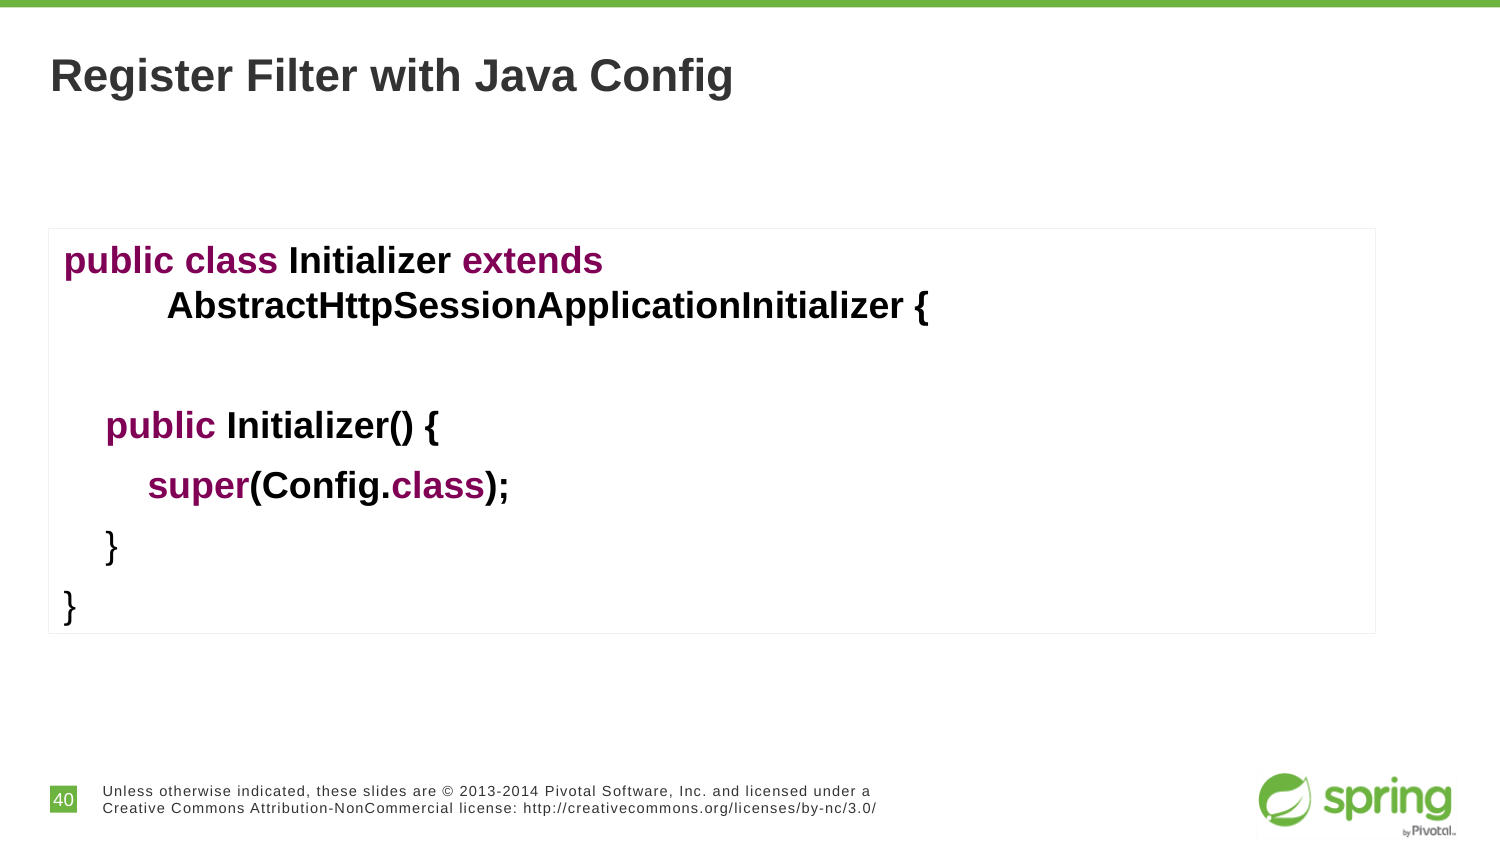

# Register Filter with Java Config
public class Initializer extends
          AbstractHttpSessionApplicationInitializer {

    public Initializer() {
        super(Config.class);
    }
}